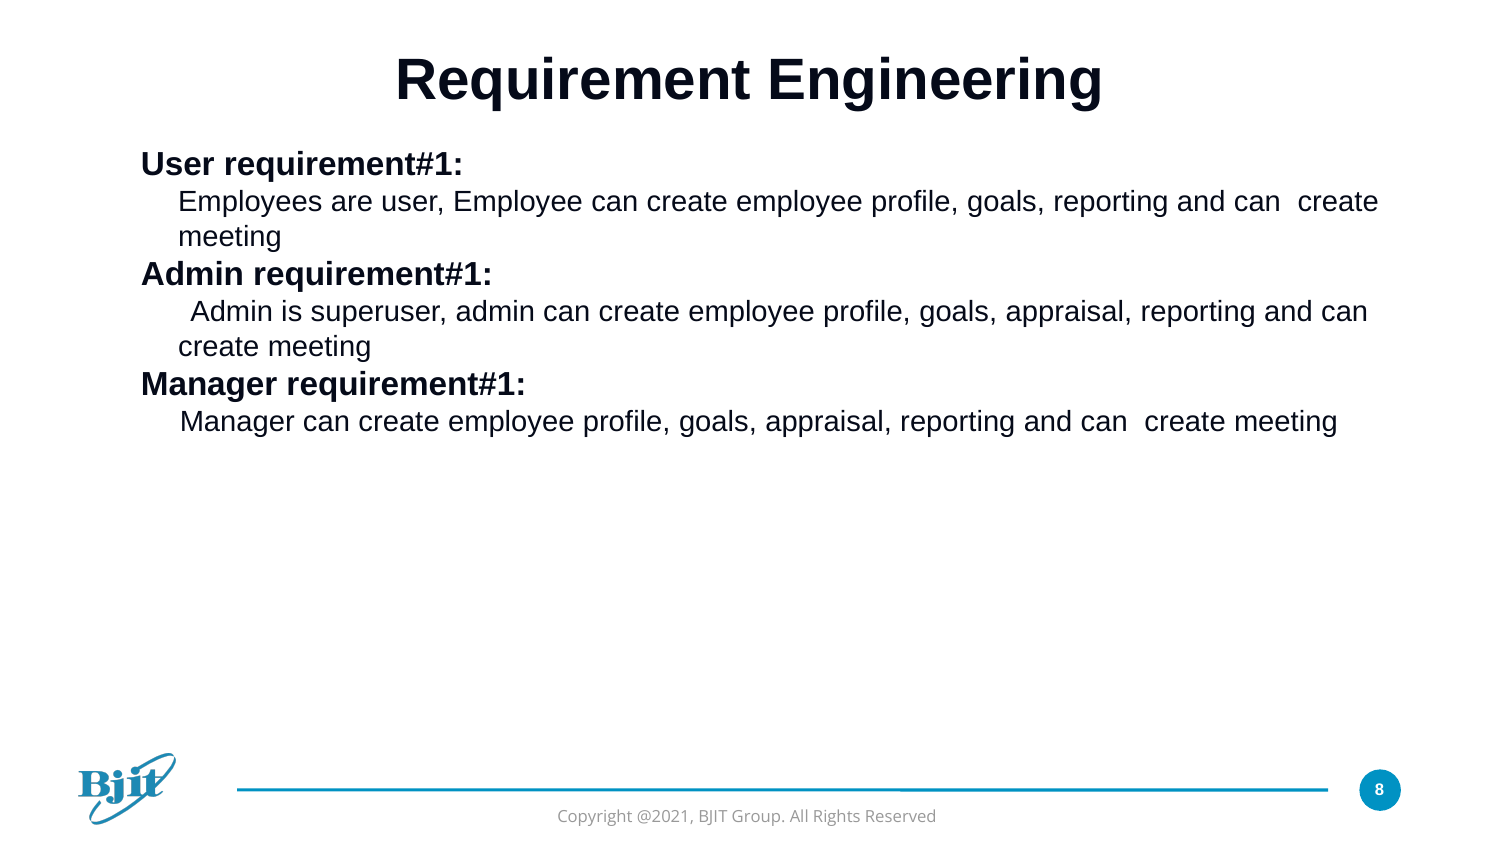

Requirement Engineering
User requirement#1:
	Employees are user, Employee can create employee profile, goals, reporting and can  create meeting
Admin requirement#1:
      Admin is superuser, admin can create employee profile, goals, appraisal, reporting and can  create meeting
Manager requirement#1:
      Manager can create employee profile, goals, appraisal, reporting and can  create meeting